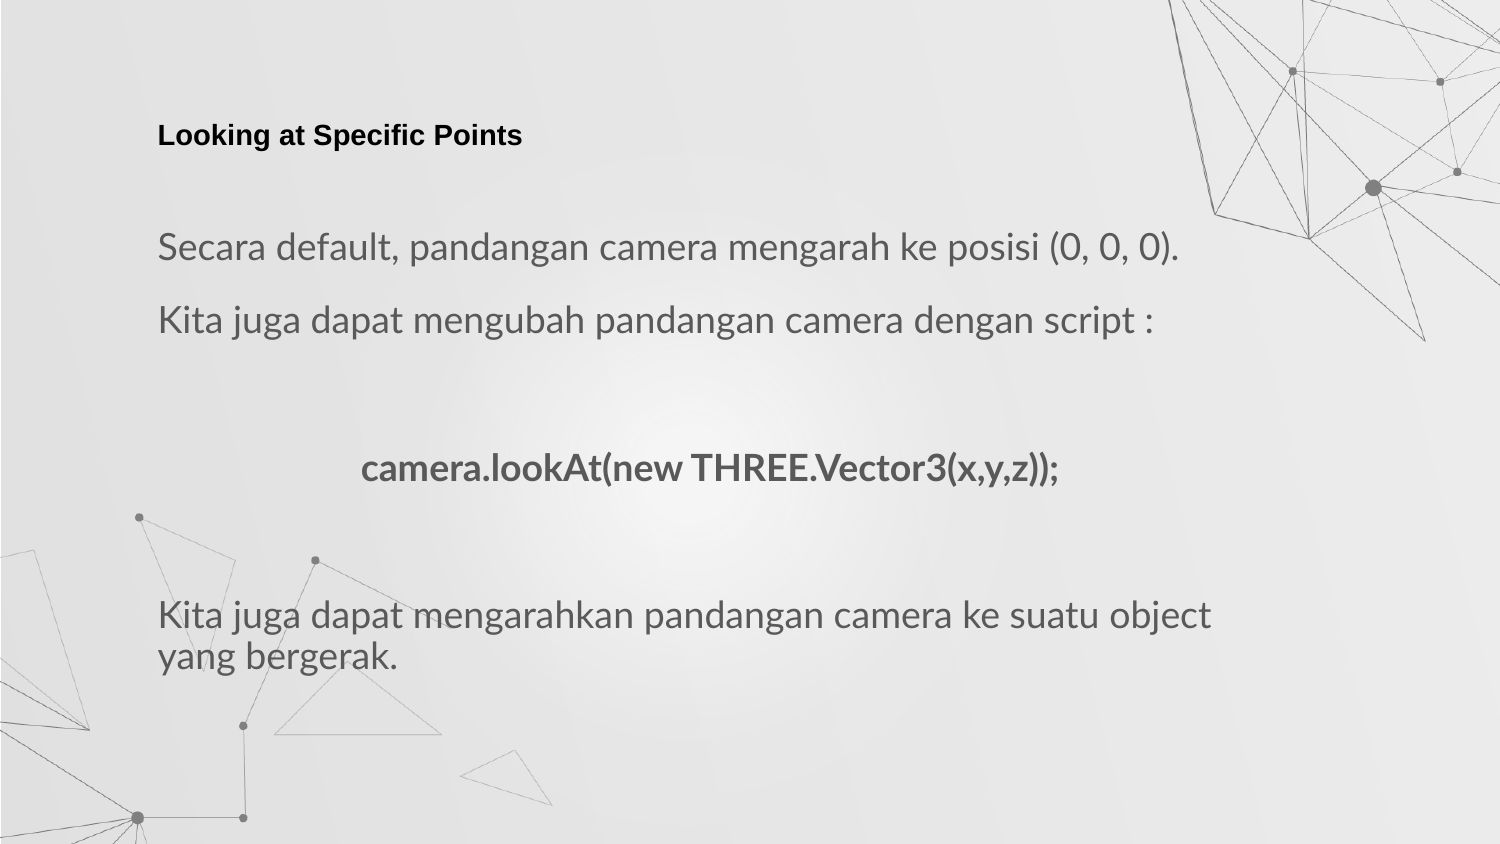

Looking at Specific Points

Secara default, pandangan camera mengarah ke posisi (0, 0, 0).
Kita juga dapat mengubah pandangan camera dengan script :

camera.lookAt(new THREE.Vector3(x,y,z));

Kita juga dapat mengarahkan pandangan camera ke suatu object yang bergerak.